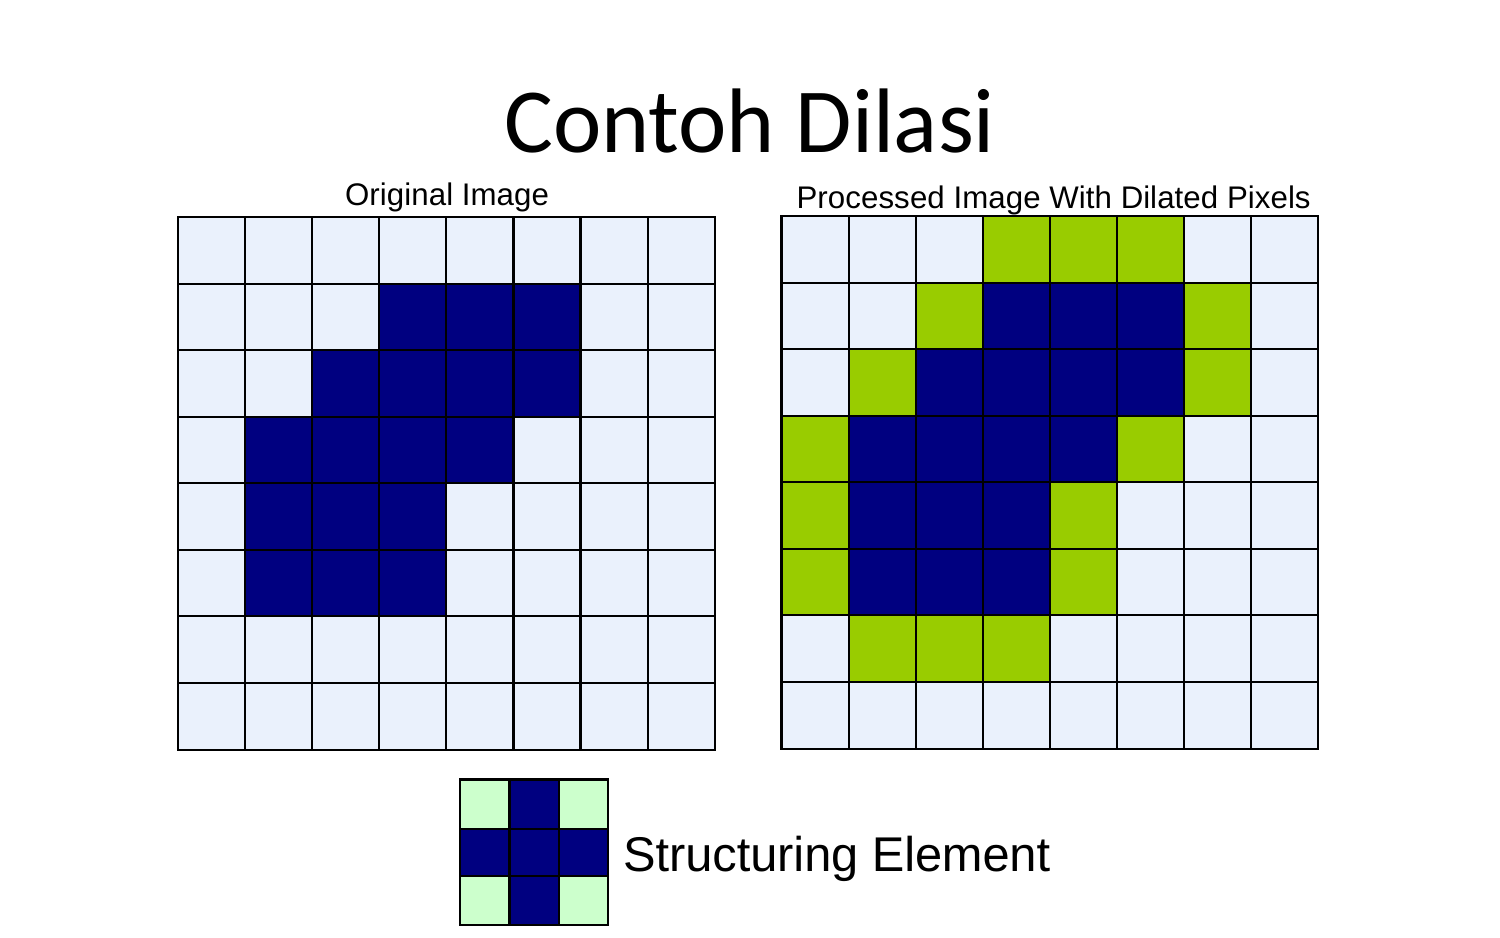

# Contoh Dilasi
Original Image
Processed Image With Dilated Pixels

Structuring Element